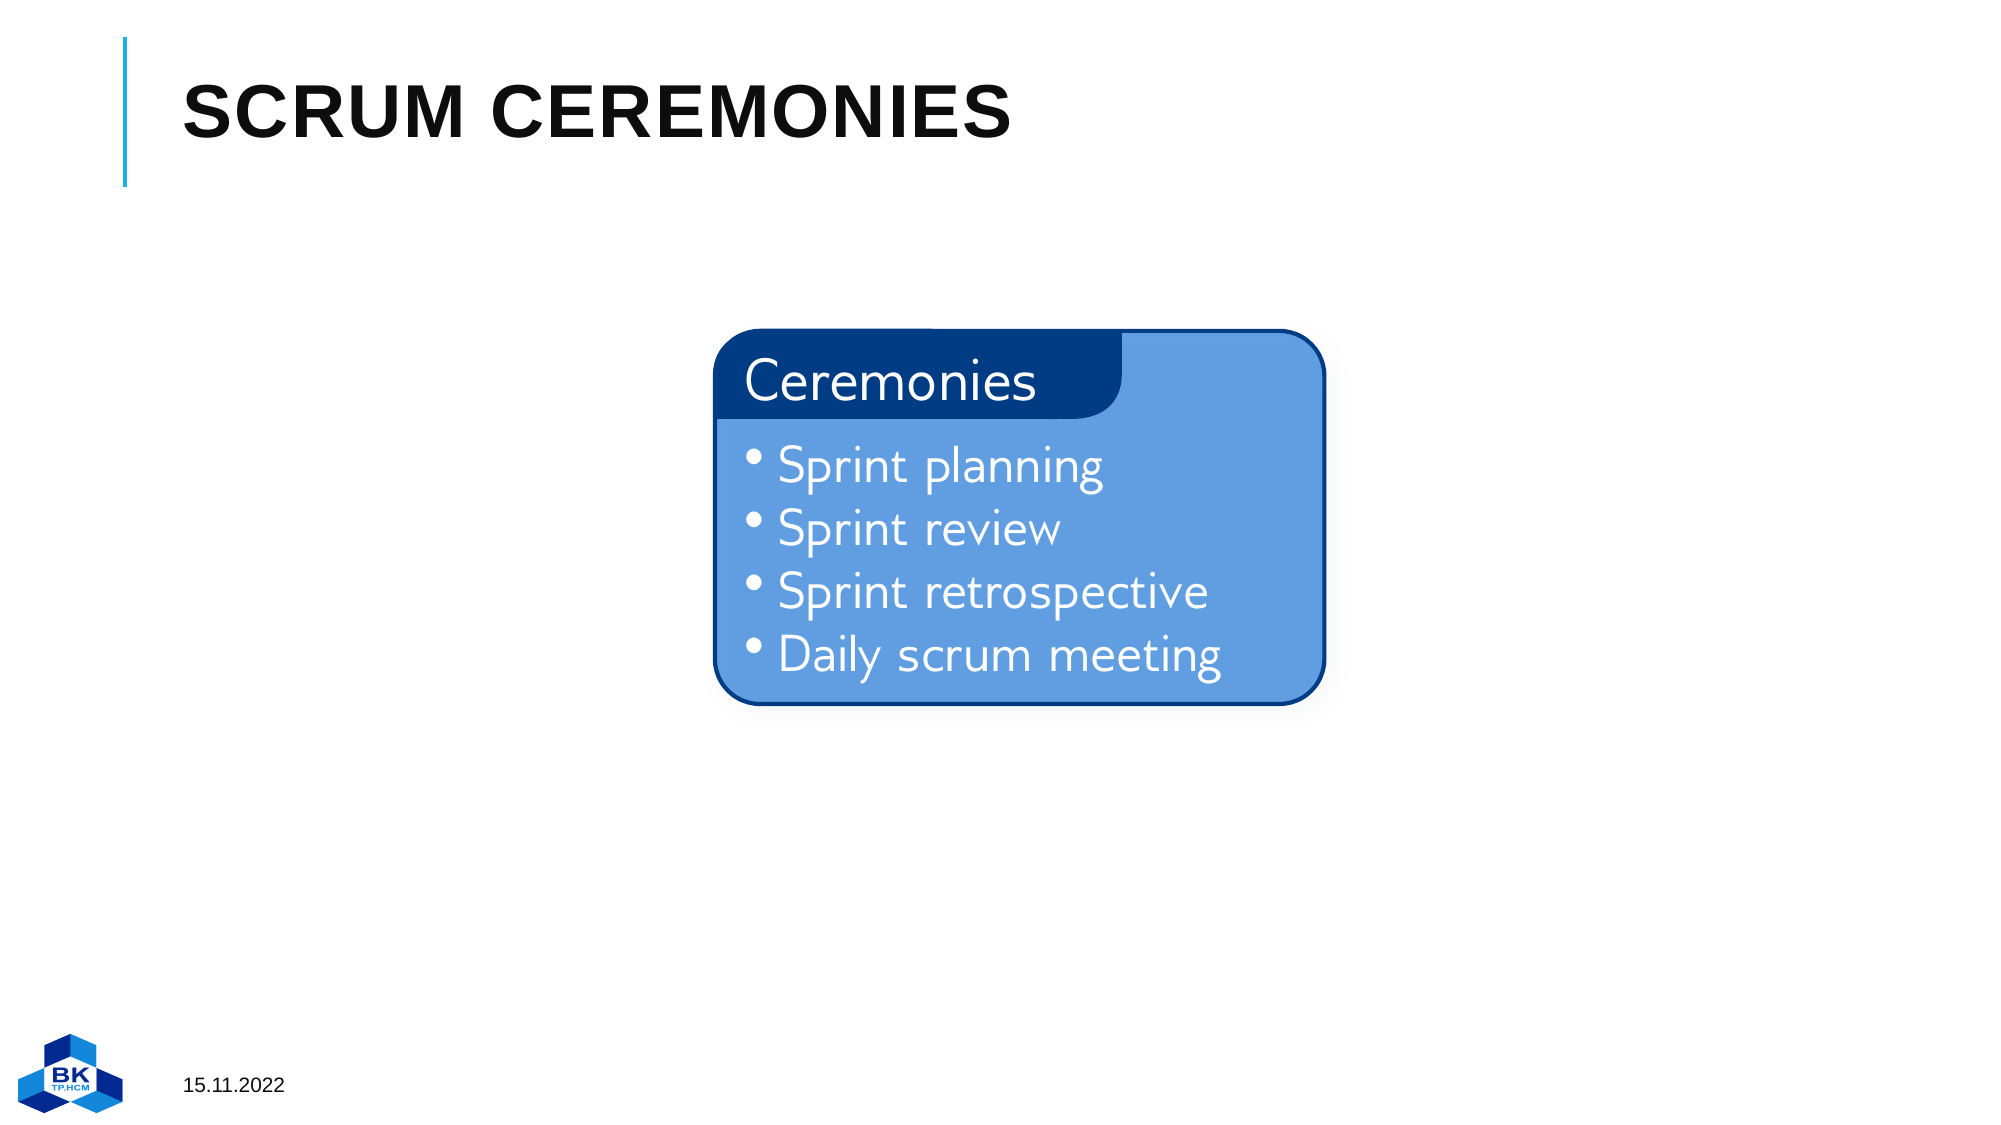

# Scrum CEREMONIES

Ceremonies

Sprint planning
Sprint review
Sprint retrospective
Daily scrum meeting
15.11.2022